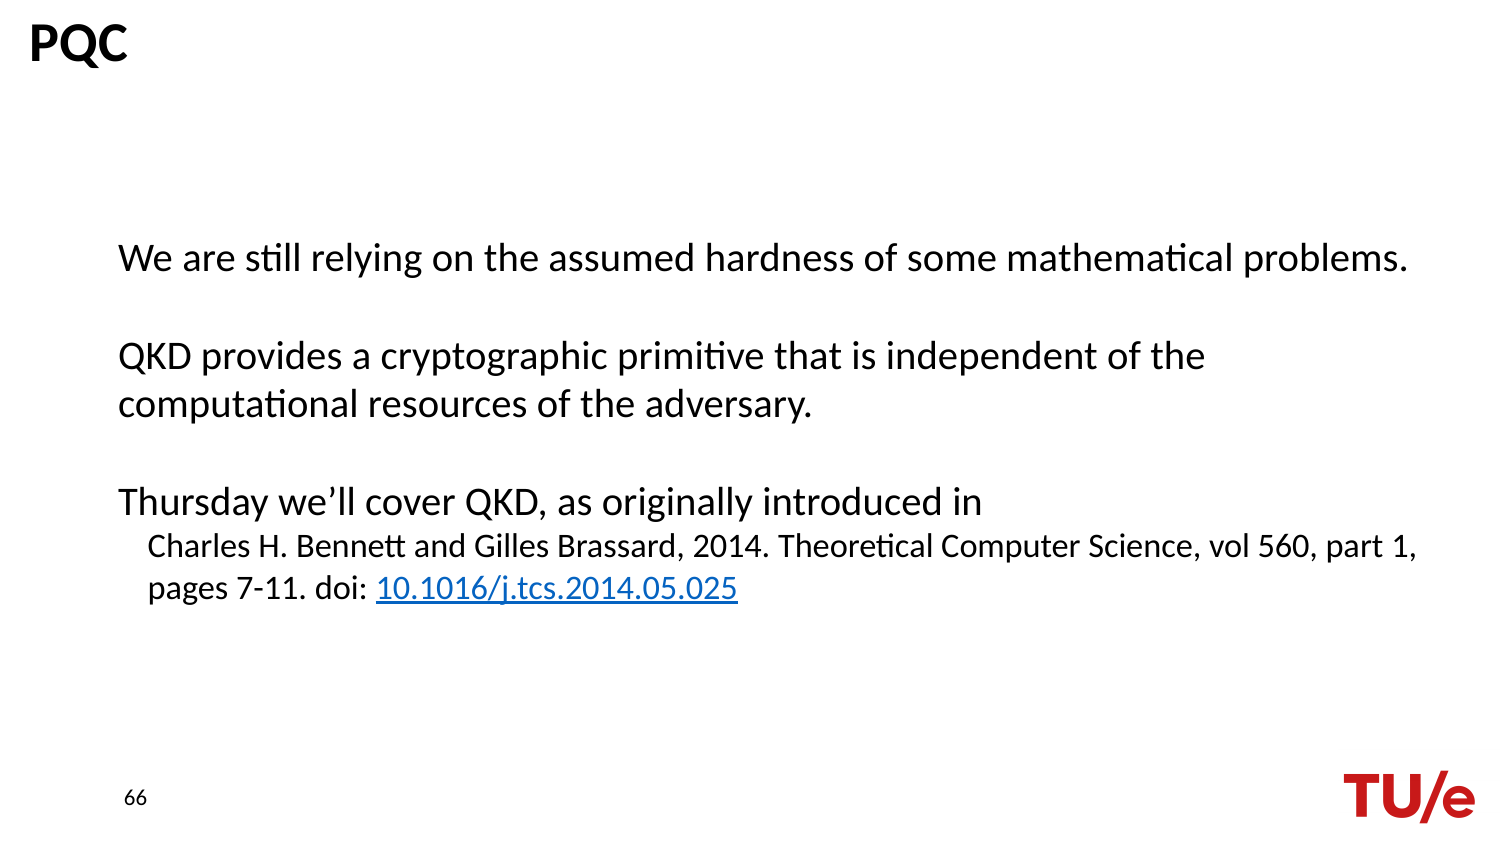

# PQC
We are still relying on the assumed hardness of some mathematical problems.

QKD provides a cryptographic primitive that is independent of the computational resources of the adversary.

Thursday we’ll cover QKD, as originally introduced in
Charles H. Bennett and Gilles Brassard, 2014. Theoretical Computer Science, vol 560, part 1, pages 7-11. doi: 10.1016/j.tcs.2014.05.025
66